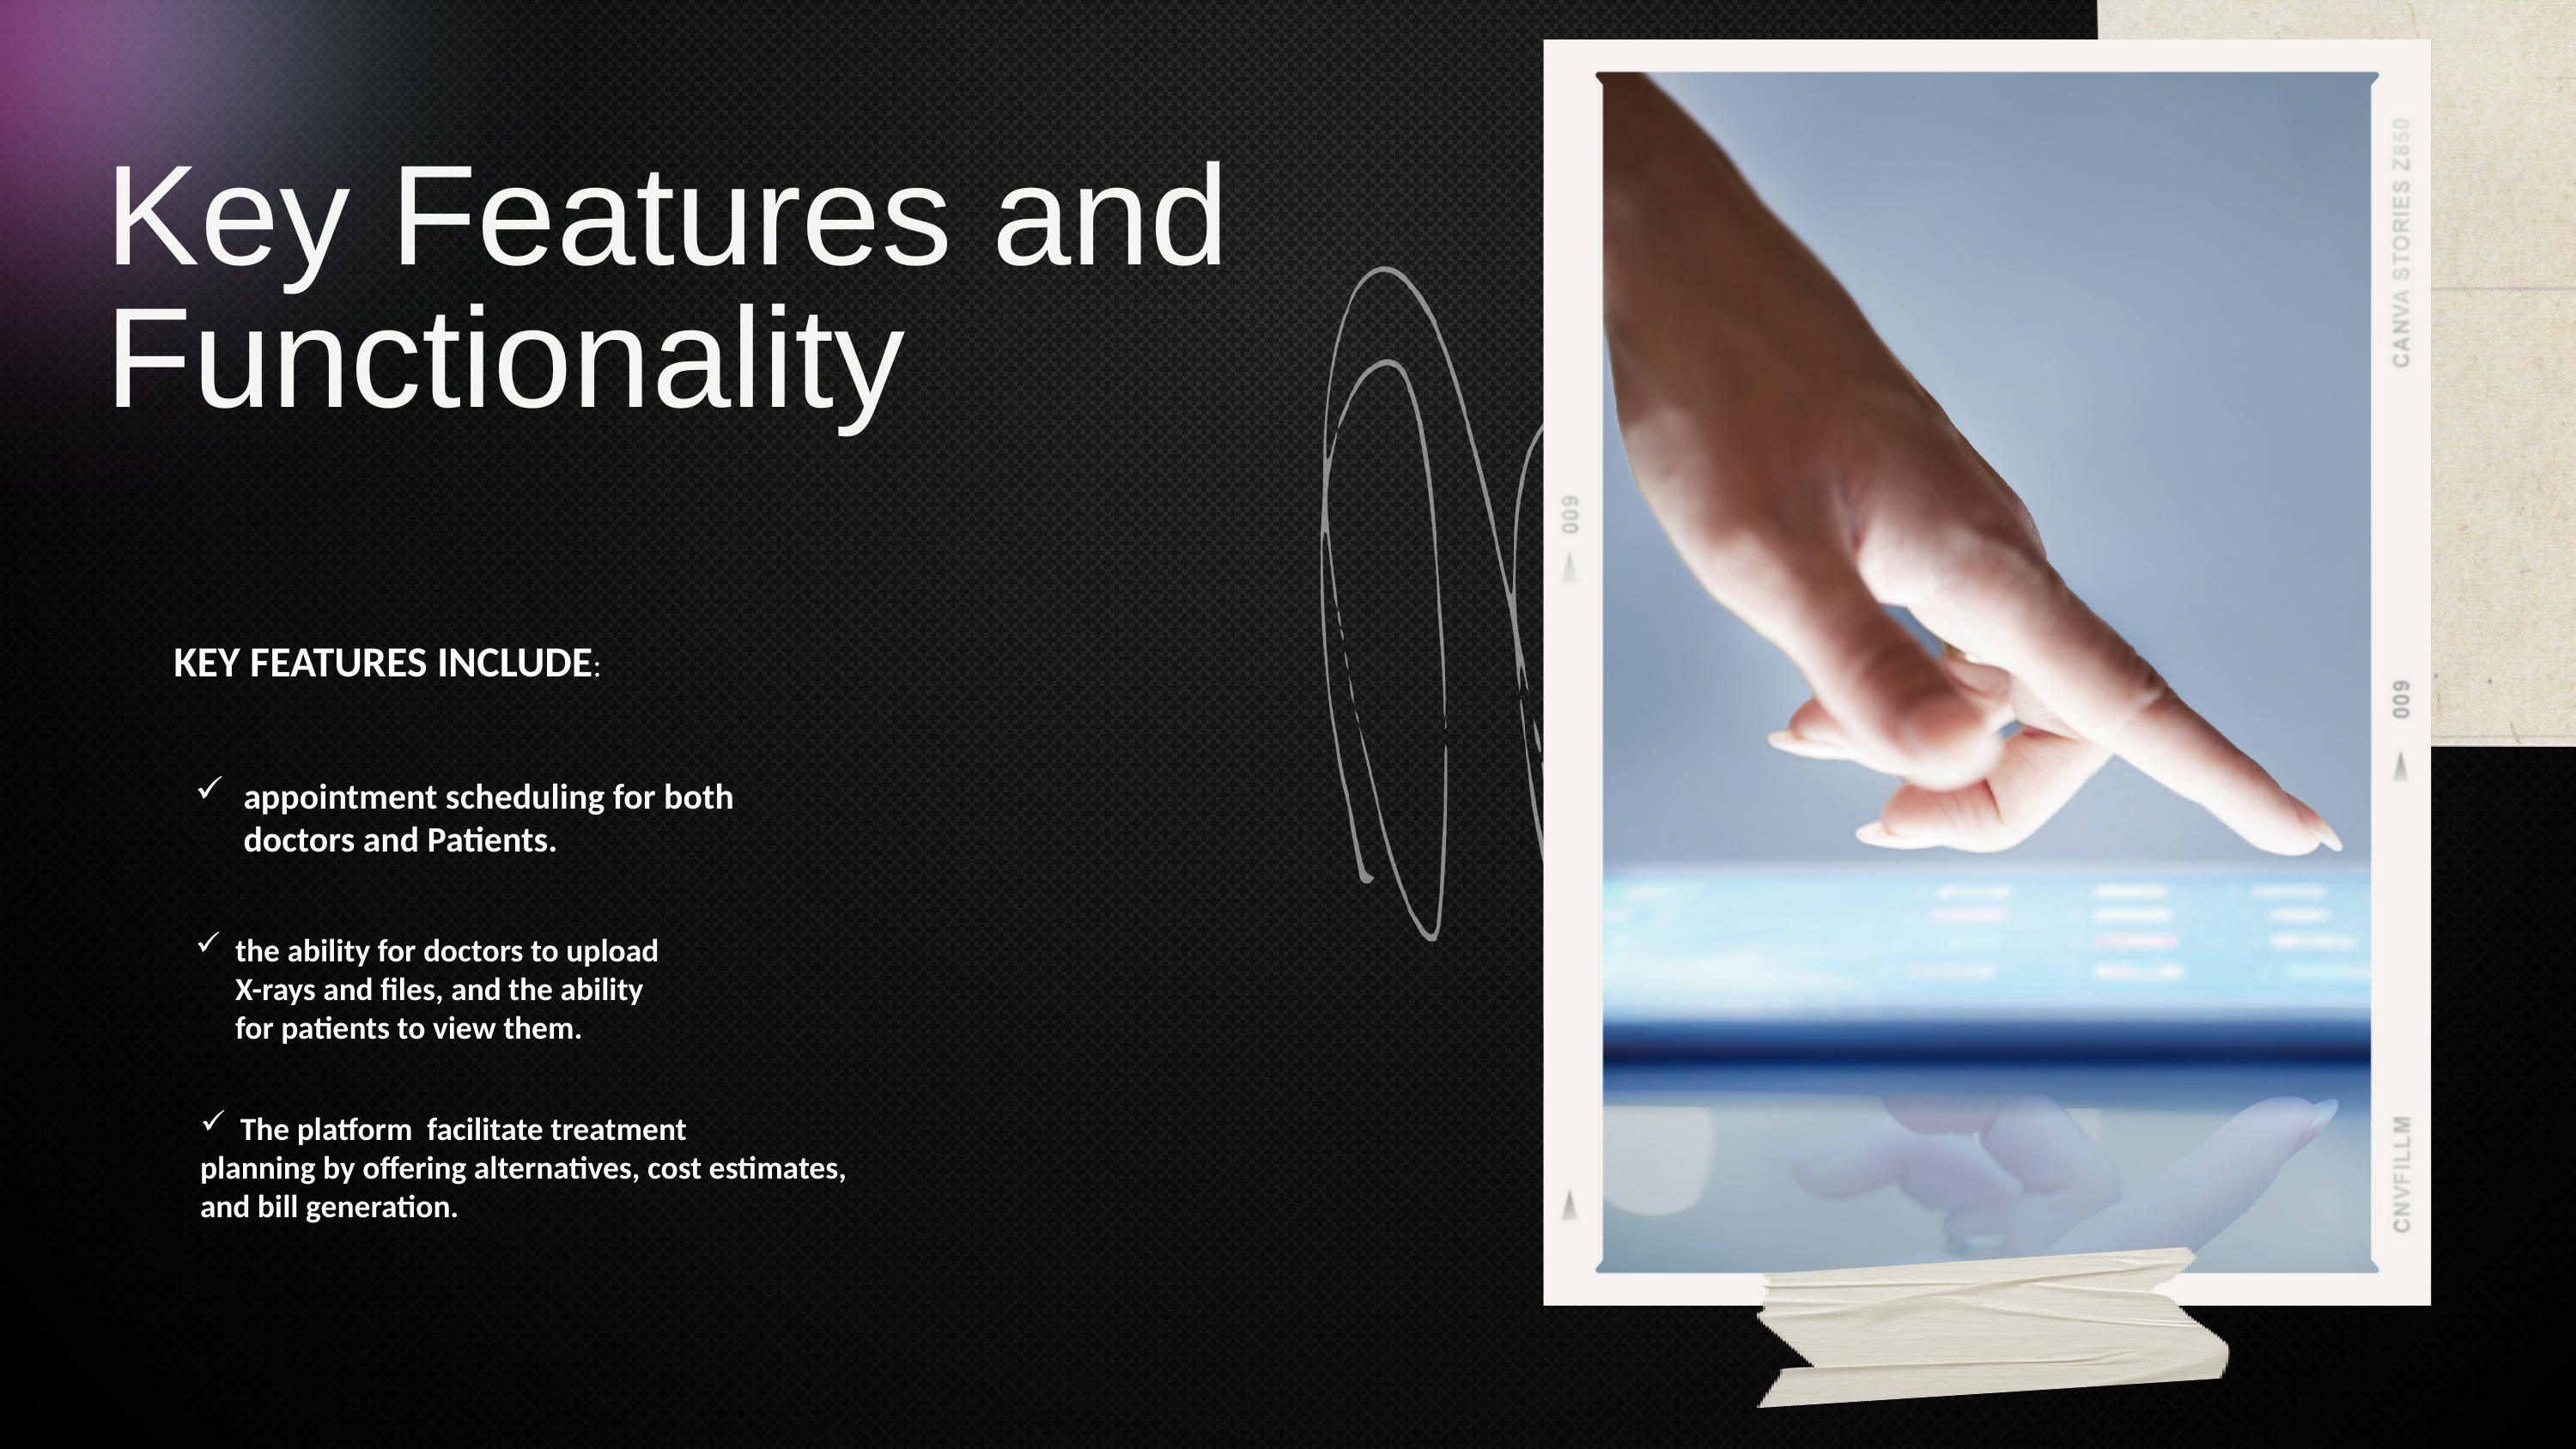

Key Features and Functionality

KEY FEATURES INCLUDE:
appointment scheduling for both doctors and Patients.

the ability for doctors to upload X-rays and files, and the ability for patients to view them.

The platform  facilitate treatment
planning by offering alternatives, cost estimates,
and bill generation.